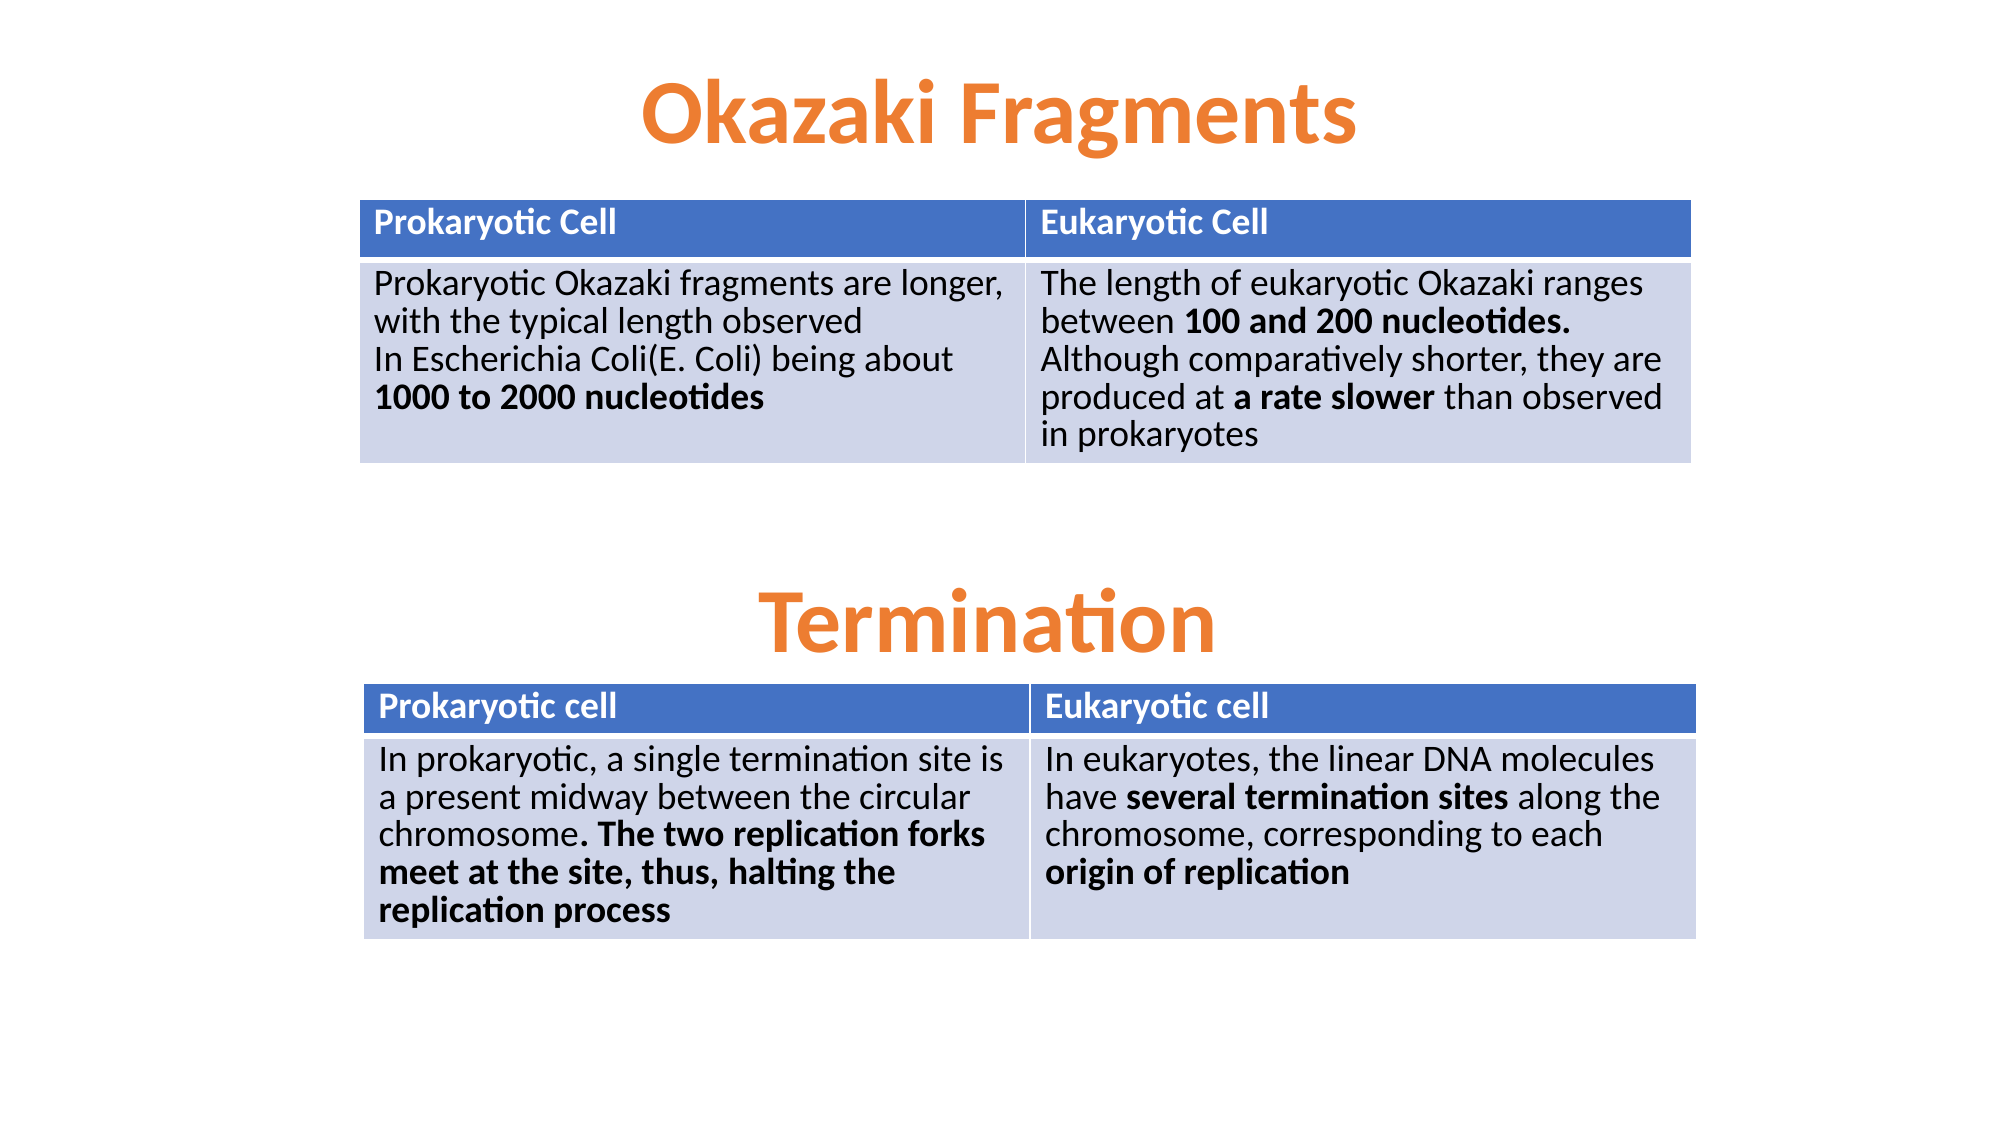

# Okazaki Fragments
| Prokaryotic Cell | Eukaryotic Cell |
| --- | --- |
| Prokaryotic Okazaki fragments are longer, with the typical length observed In Escherichia Coli(E. Coli) being about 1000 to 2000 nucleotides | The length of eukaryotic Okazaki ranges between 100 and 200 nucleotides. Although comparatively shorter, they are produced at a rate slower than observed in prokaryotes |

Termination

| Prokaryotic cell | Eukaryotic cell |
| --- | --- |
| In prokaryotic, a single termination site is a present midway between the circular chromosome. The two replication forks meet at the site, thus, halting the replication process | In eukaryotes, the linear DNA molecules have several termination sites along the chromosome, corresponding to each origin of replication |